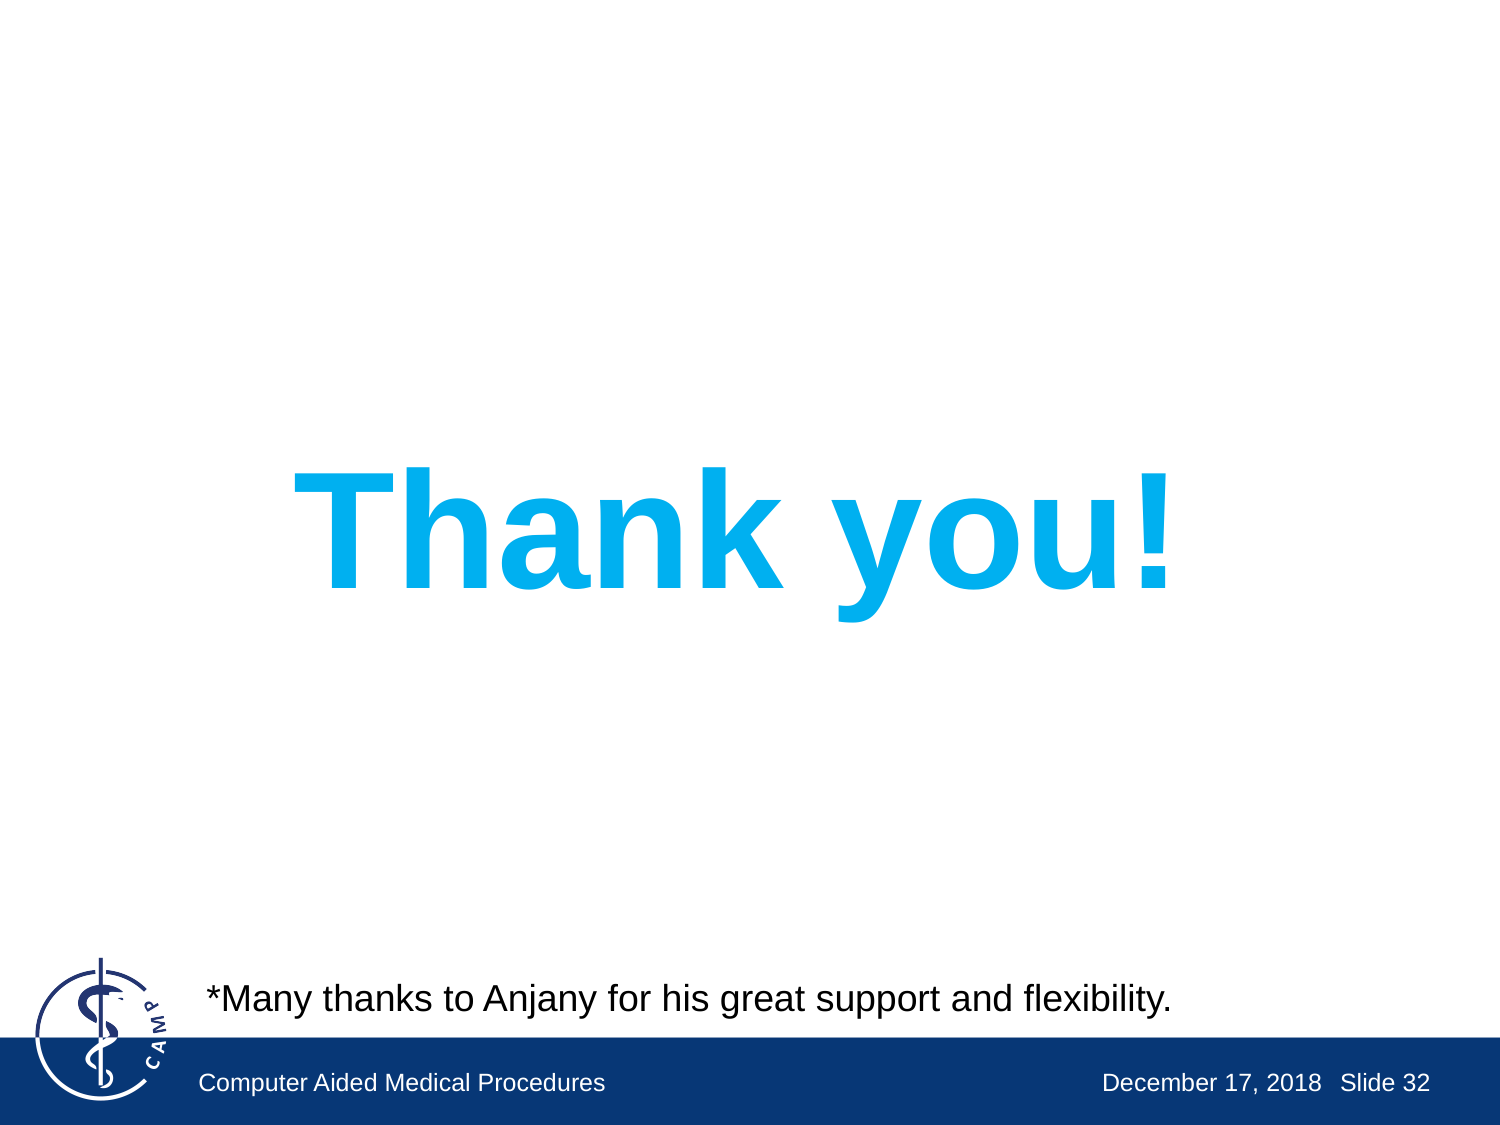

# Thank you!
*Many thanks to Anjany for his great support and flexibility.
Computer Aided Medical Procedures
December 17, 2018
Slide 32